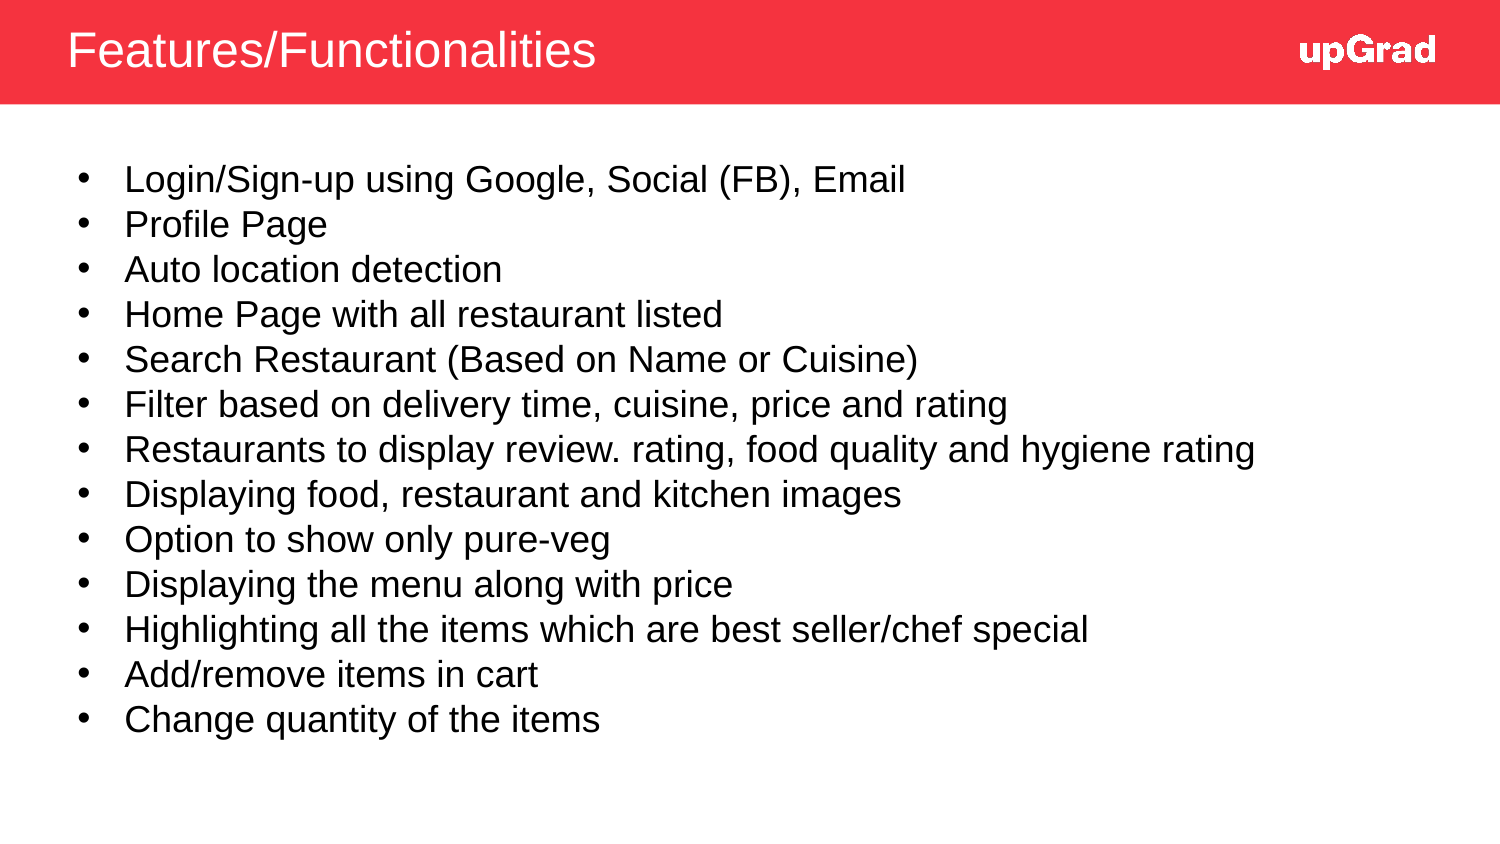

# Features/Functionalities
Login/Sign-up using Google, Social (FB), Email
Profile Page
Auto location detection
Home Page with all restaurant listed
Search Restaurant (Based on Name or Cuisine)
Filter based on delivery time, cuisine, price and rating
Restaurants to display review. rating, food quality and hygiene rating
Displaying food, restaurant and kitchen images
Option to show only pure-veg
Displaying the menu along with price
Highlighting all the items which are best seller/chef special
Add/remove items in cart
Change quantity of the items